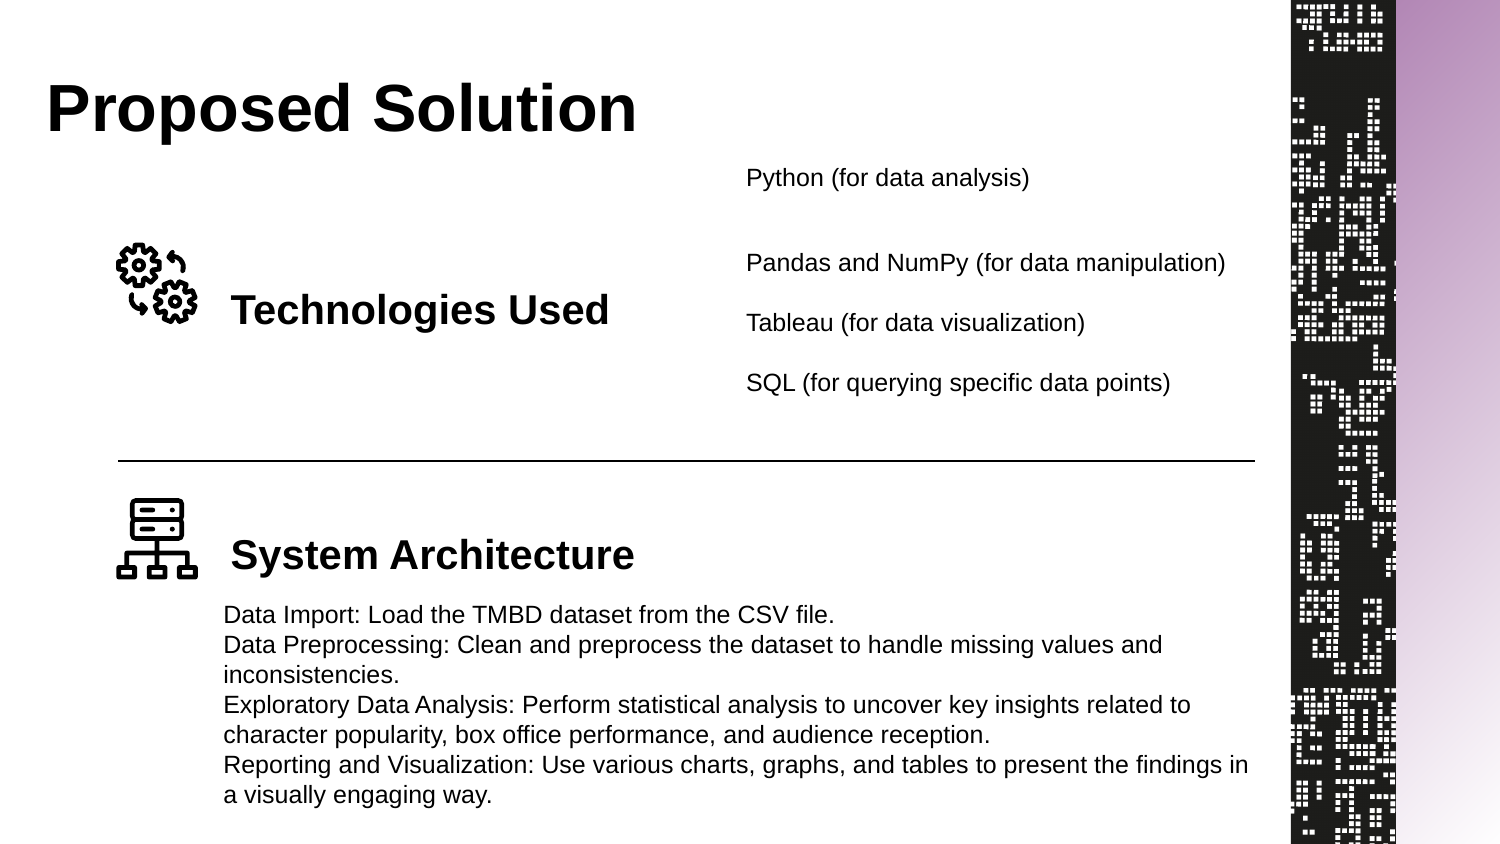

Proposed Solution
Python (for data analysis)

Pandas and NumPy (for data manipulation)

Tableau (for data visualization)

SQL (for querying specific data points)

# Technologies Used

System Architecture
Data Import: Load the TMBD dataset from the CSV file.
Data Preprocessing: Clean and preprocess the dataset to handle missing values and inconsistencies.
Exploratory Data Analysis: Perform statistical analysis to uncover key insights related to character popularity, box office performance, and audience reception.
Reporting and Visualization: Use various charts, graphs, and tables to present the findings in a visually engaging way.